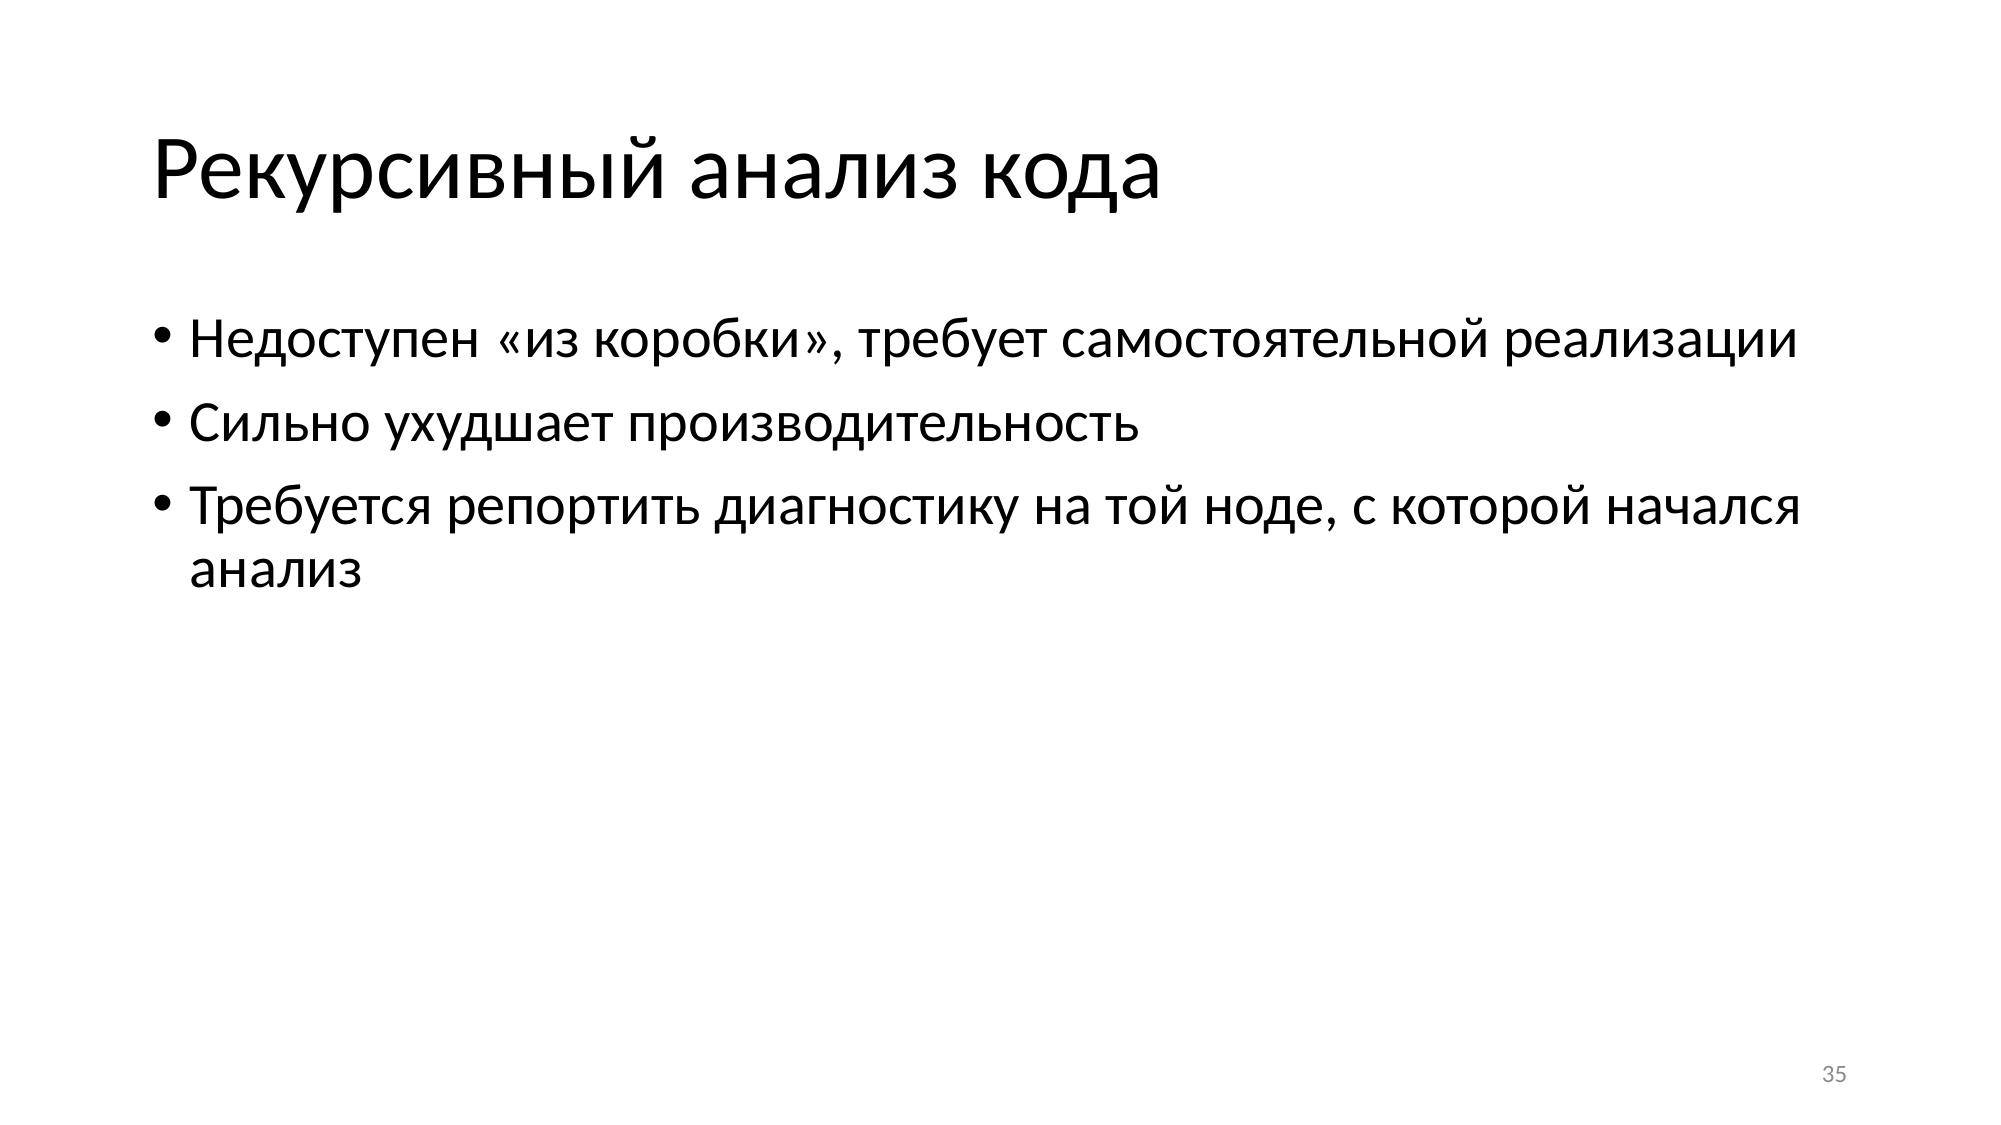

# Рекурсивный анализ кода
Недоступен «из коробки», требует самостоятельной реализации
Сильно ухудшает производительность
Требуется репортить диагностику на той ноде, с которой начался анализ
35